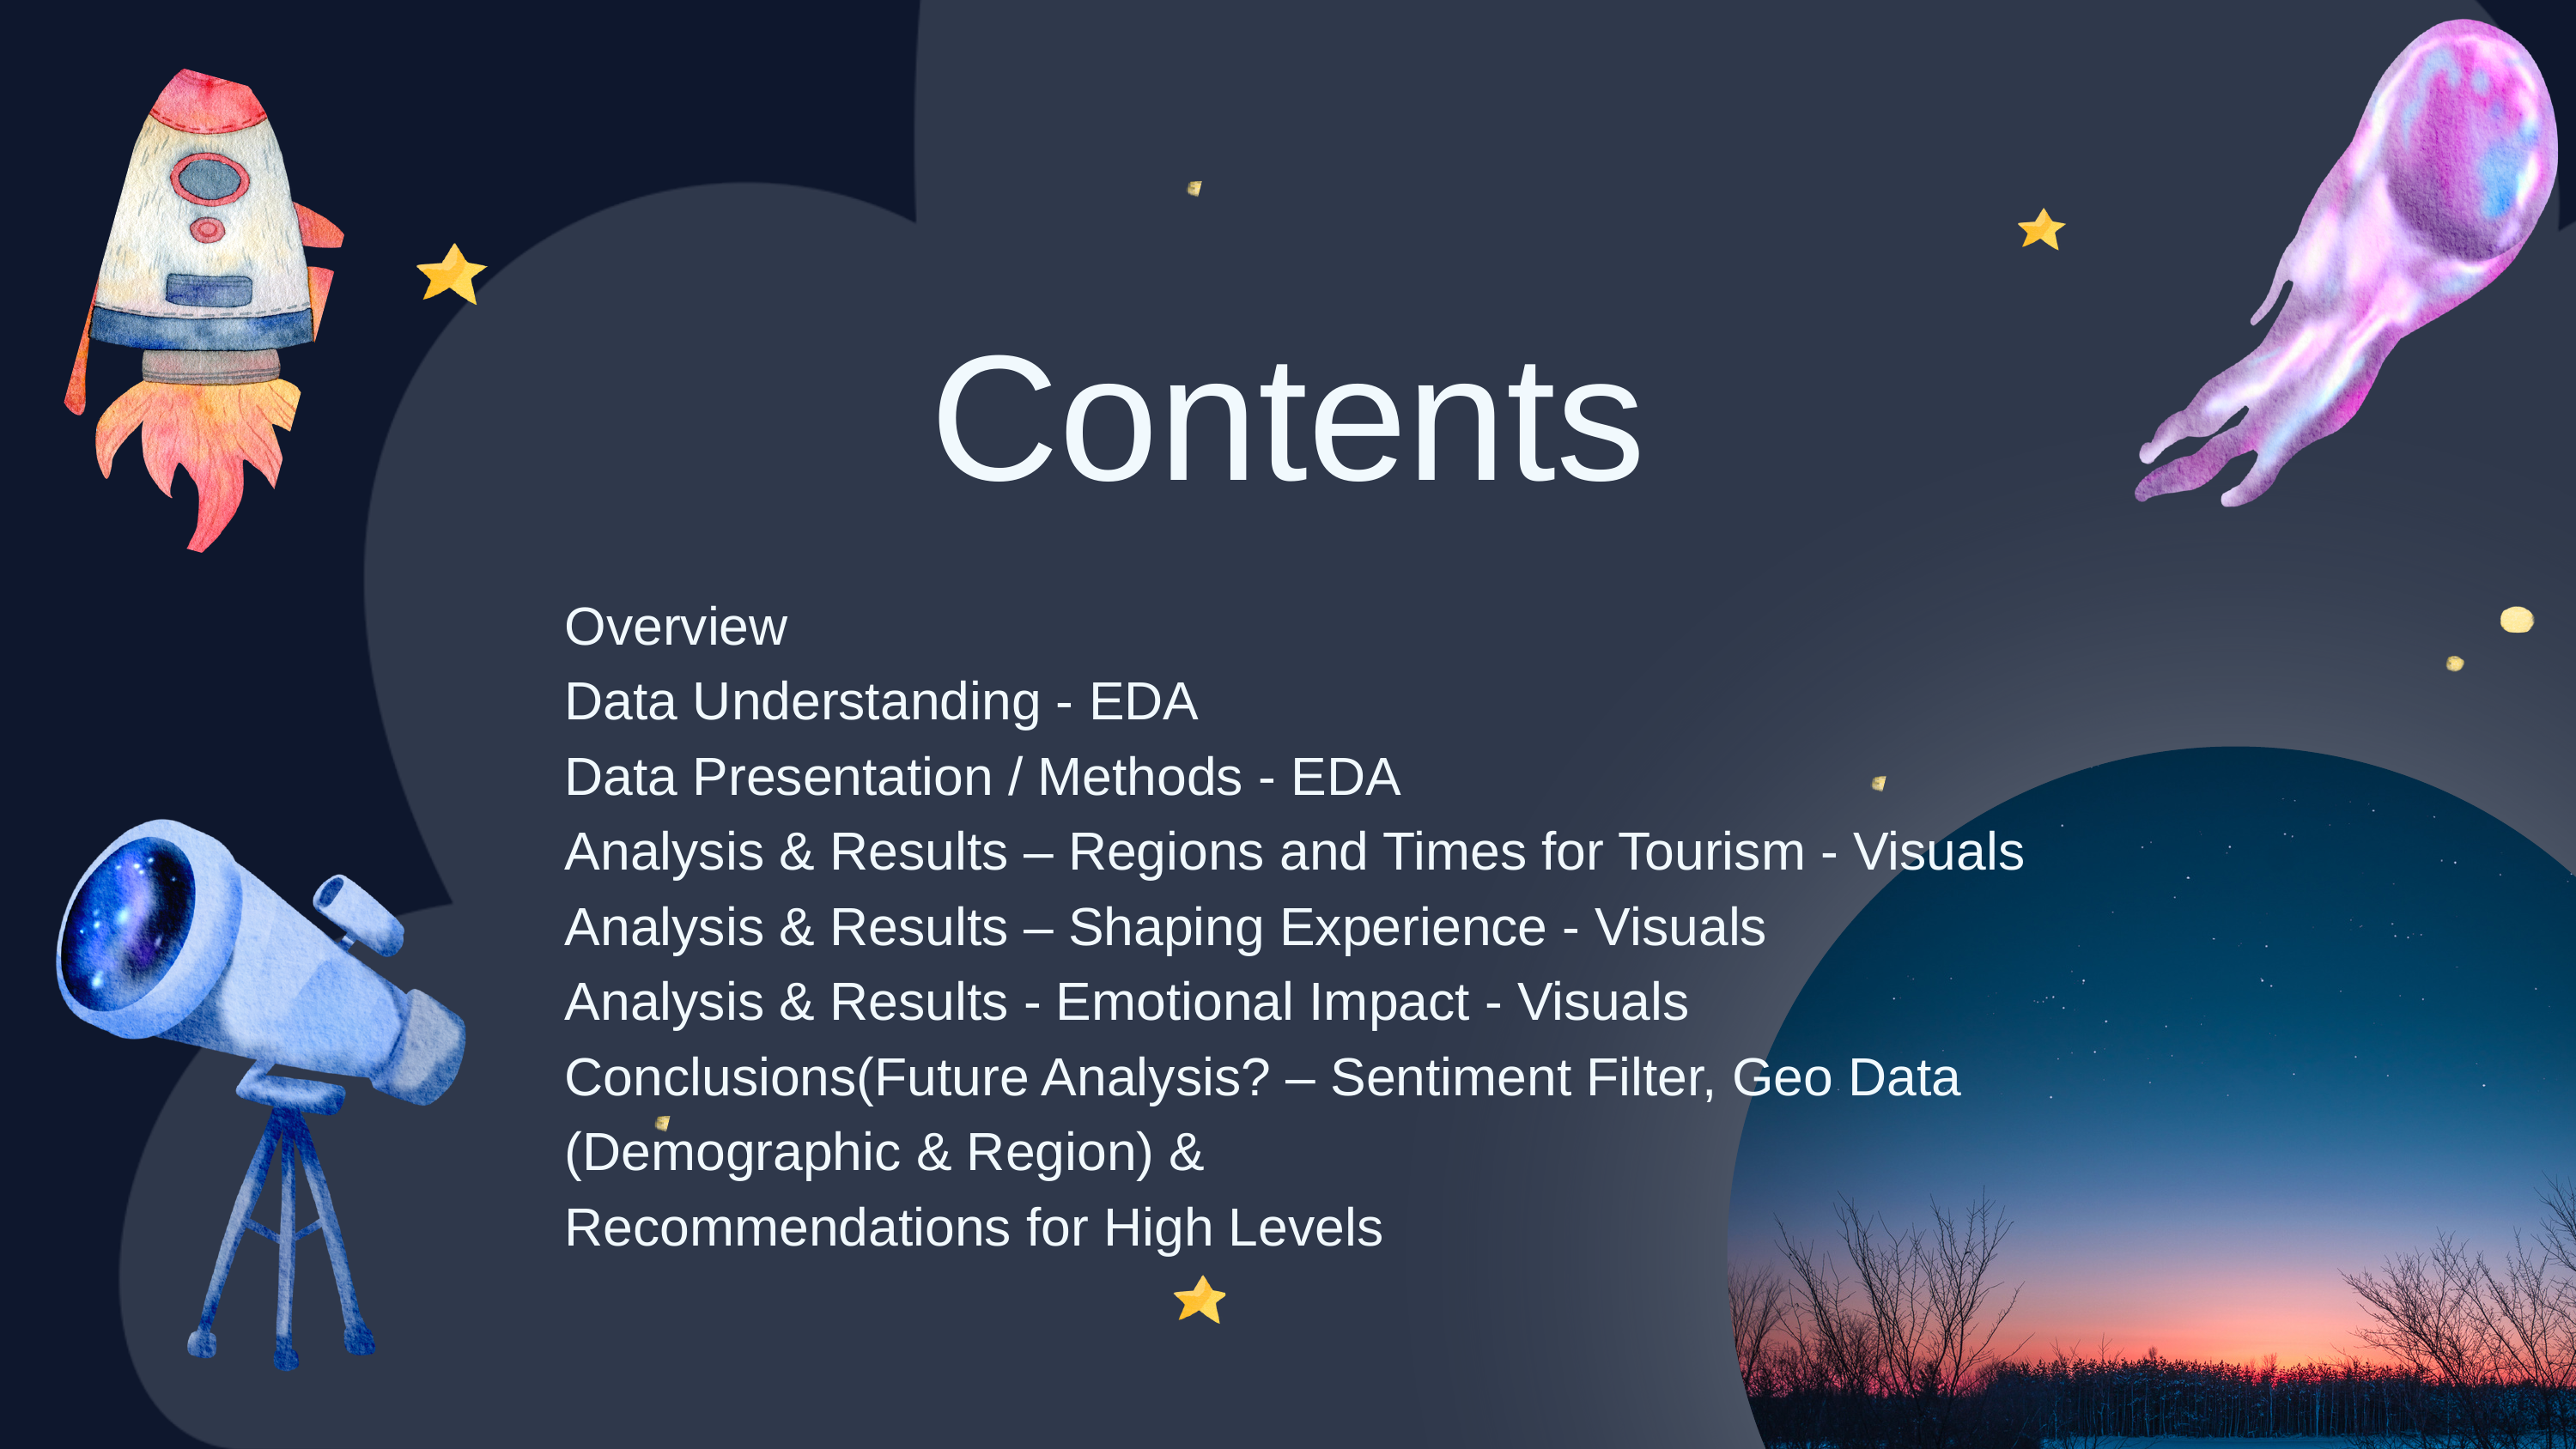

Contents

Overview
Data Understanding - EDA
Data Presentation / Methods - EDA
Analysis & Results – Regions and Times for Tourism - Visuals
Analysis & Results – Shaping Experience - Visuals
Analysis & Results - Emotional Impact - Visuals
Conclusions(Future Analysis? – Sentiment Filter, Geo Data (Demographic & Region) &
Recommendations for High Levels